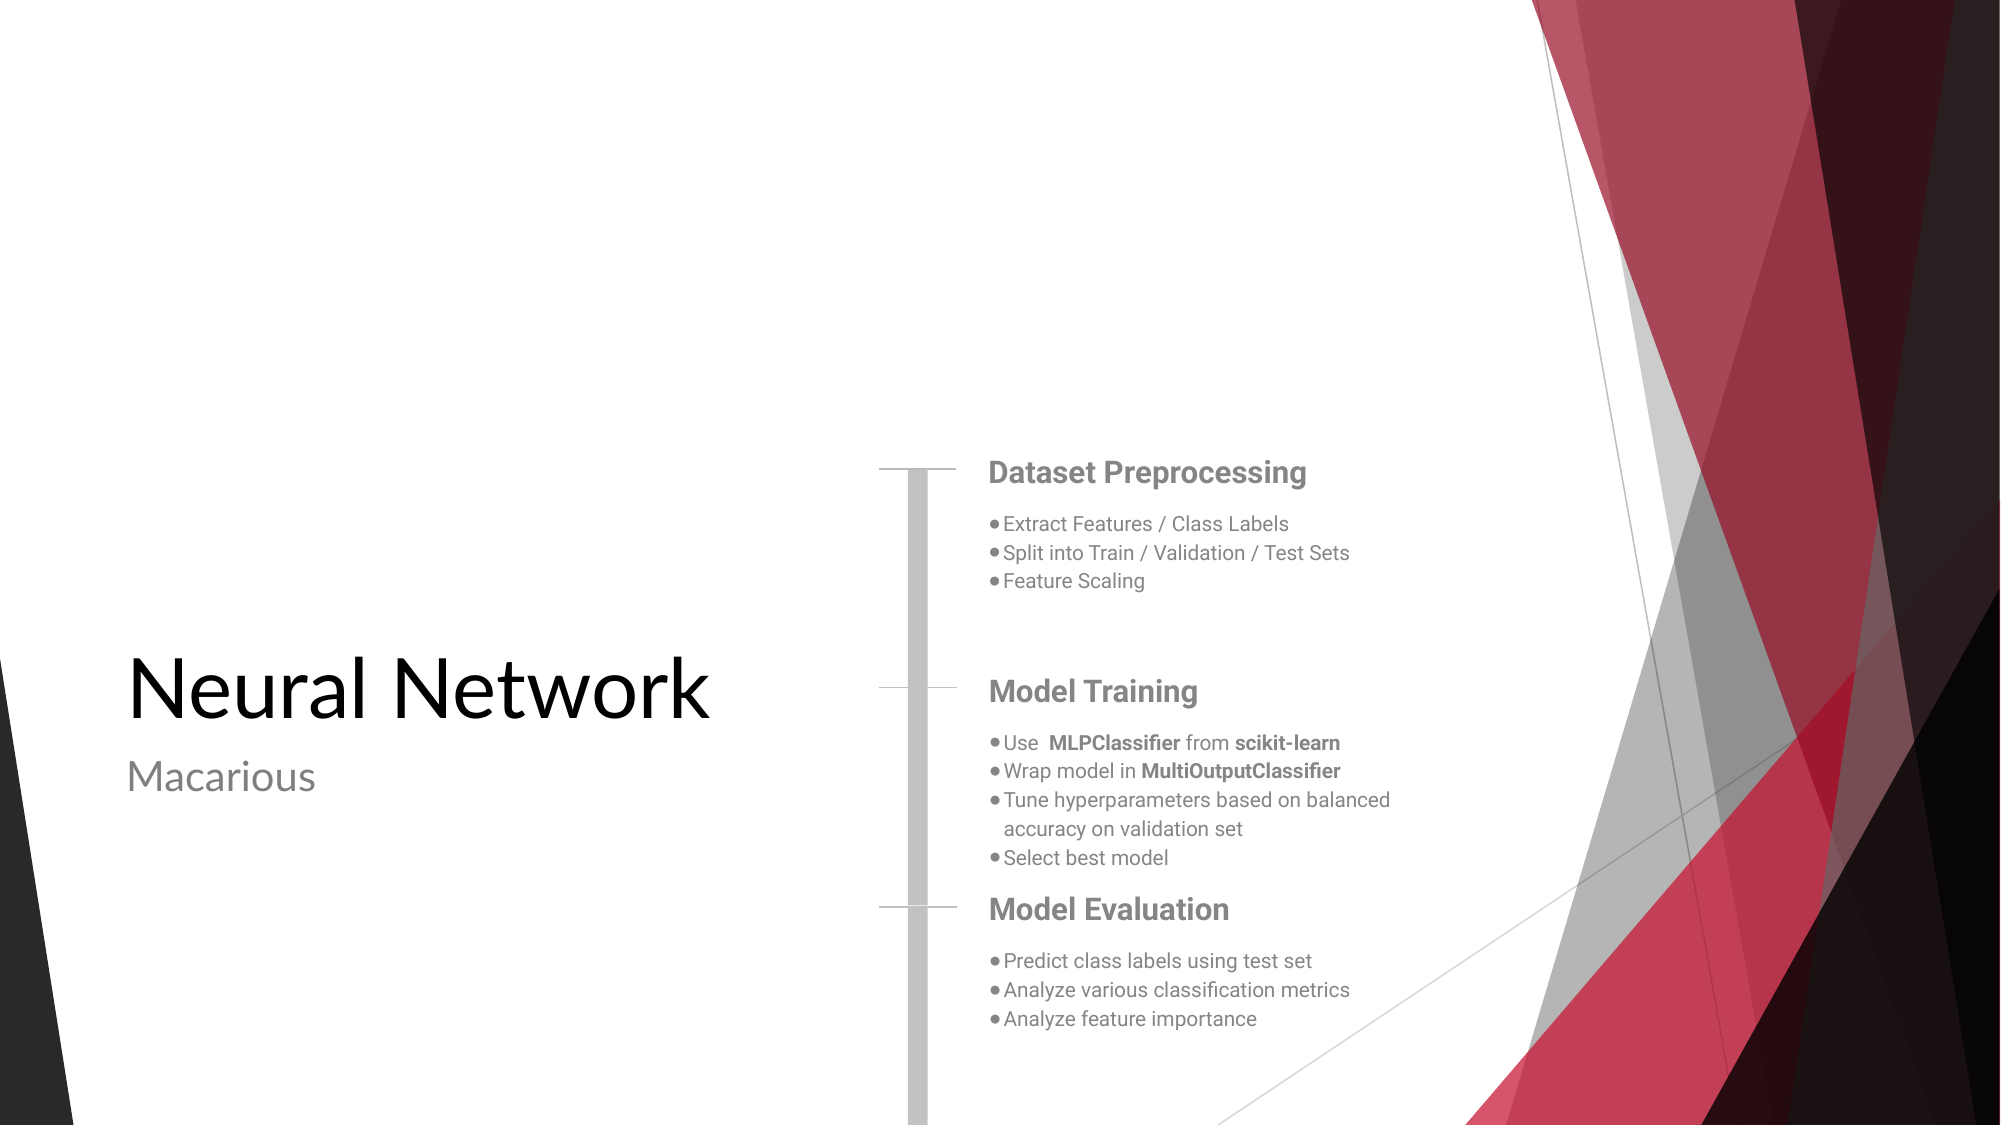

Dataset Preprocessing
Extract Features / Class Labels
Split into Train / Validation / Test Sets
Feature Scaling
# Neural Network

Model Training
Use  MLPClassifier from scikit-learn
Wrap model in MultiOutputClassifier
Tune hyperparameters based on balanced accuracy on validation set
Select best model

Macarious
Model Evaluation

Predict class labels using test set
Analyze various classification metrics
Analyze feature importance